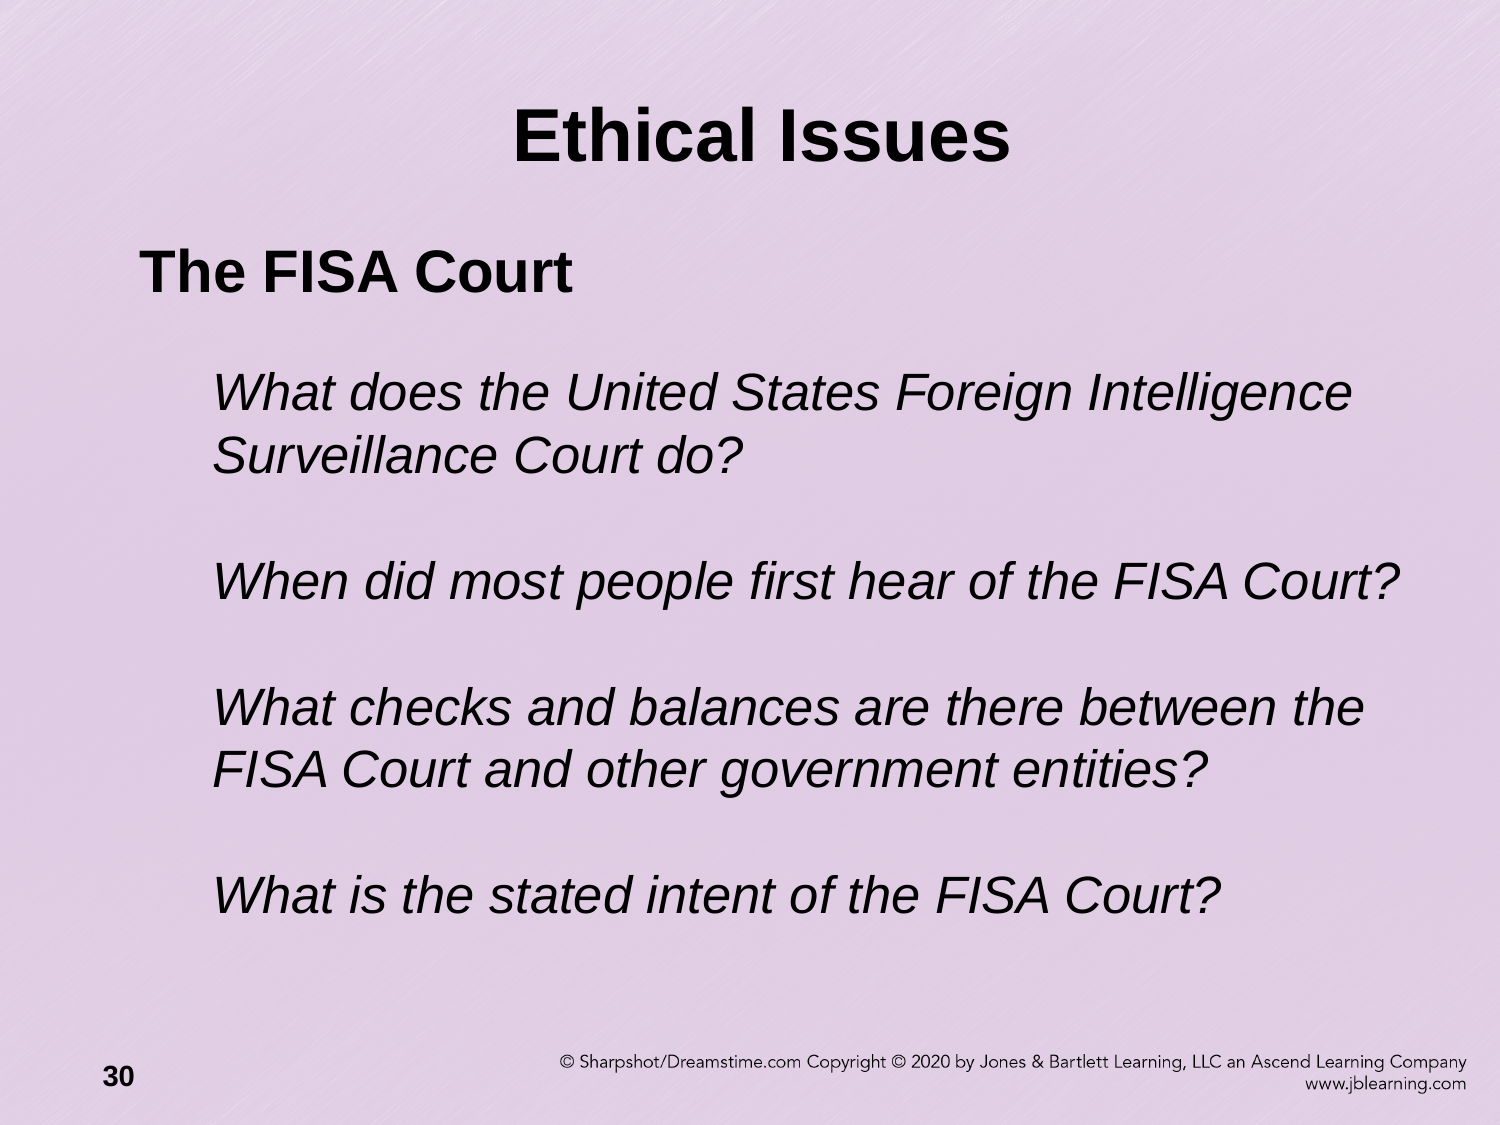

# Ethical Issues
The FISA Court

What does the United States Foreign Intelligence Surveillance Court do?
When did most people first hear of the FISA Court?
What checks and balances are there between the FISA Court and other government entities?
What is the stated intent of the FISA Court?
30